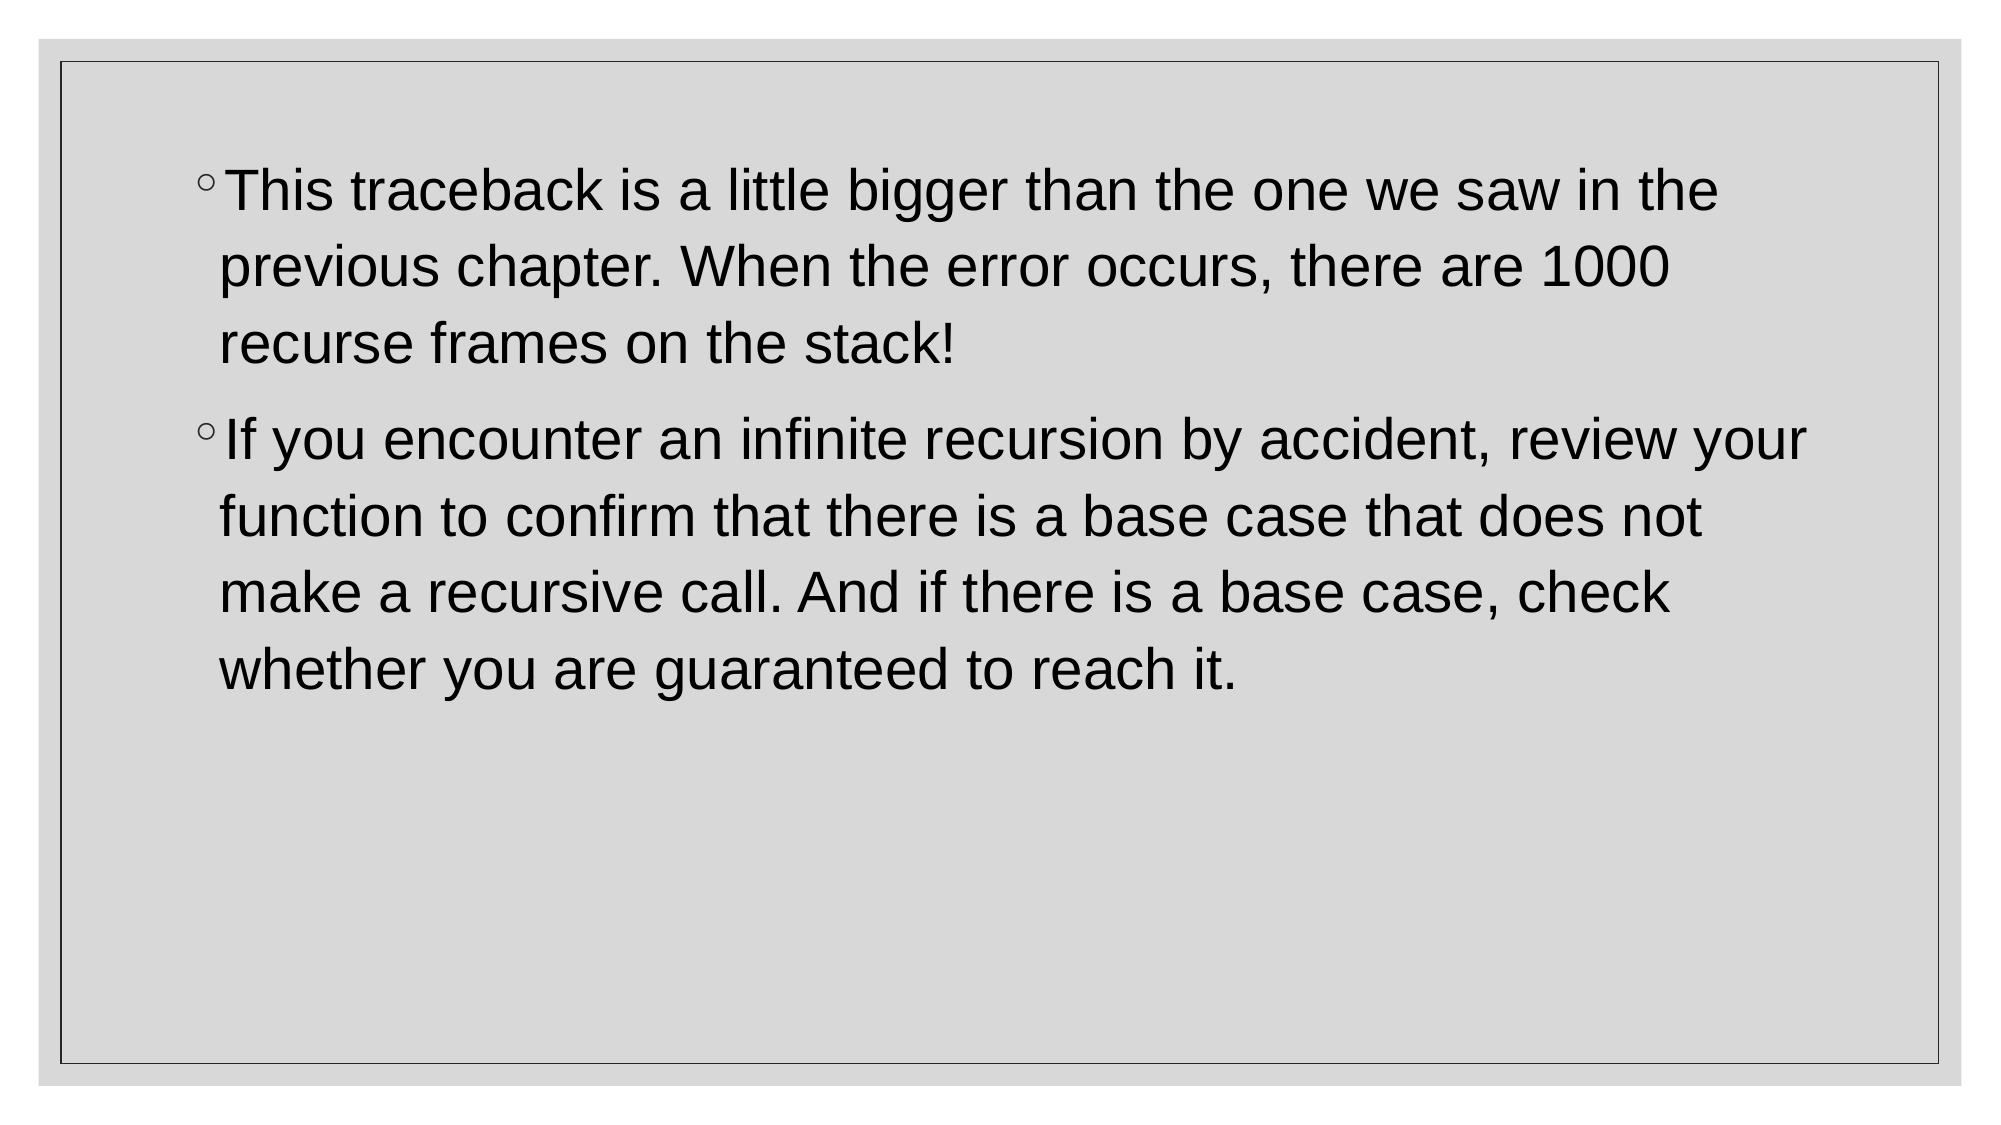

This traceback is a little bigger than the one we saw in the previous chapter. When the error occurs, there are 1000 recurse frames on the stack!
If you encounter an infinite recursion by accident, review your function to confirm that there is a base case that does not make a recursive call. And if there is a base case, check whether you are guaranteed to reach it.